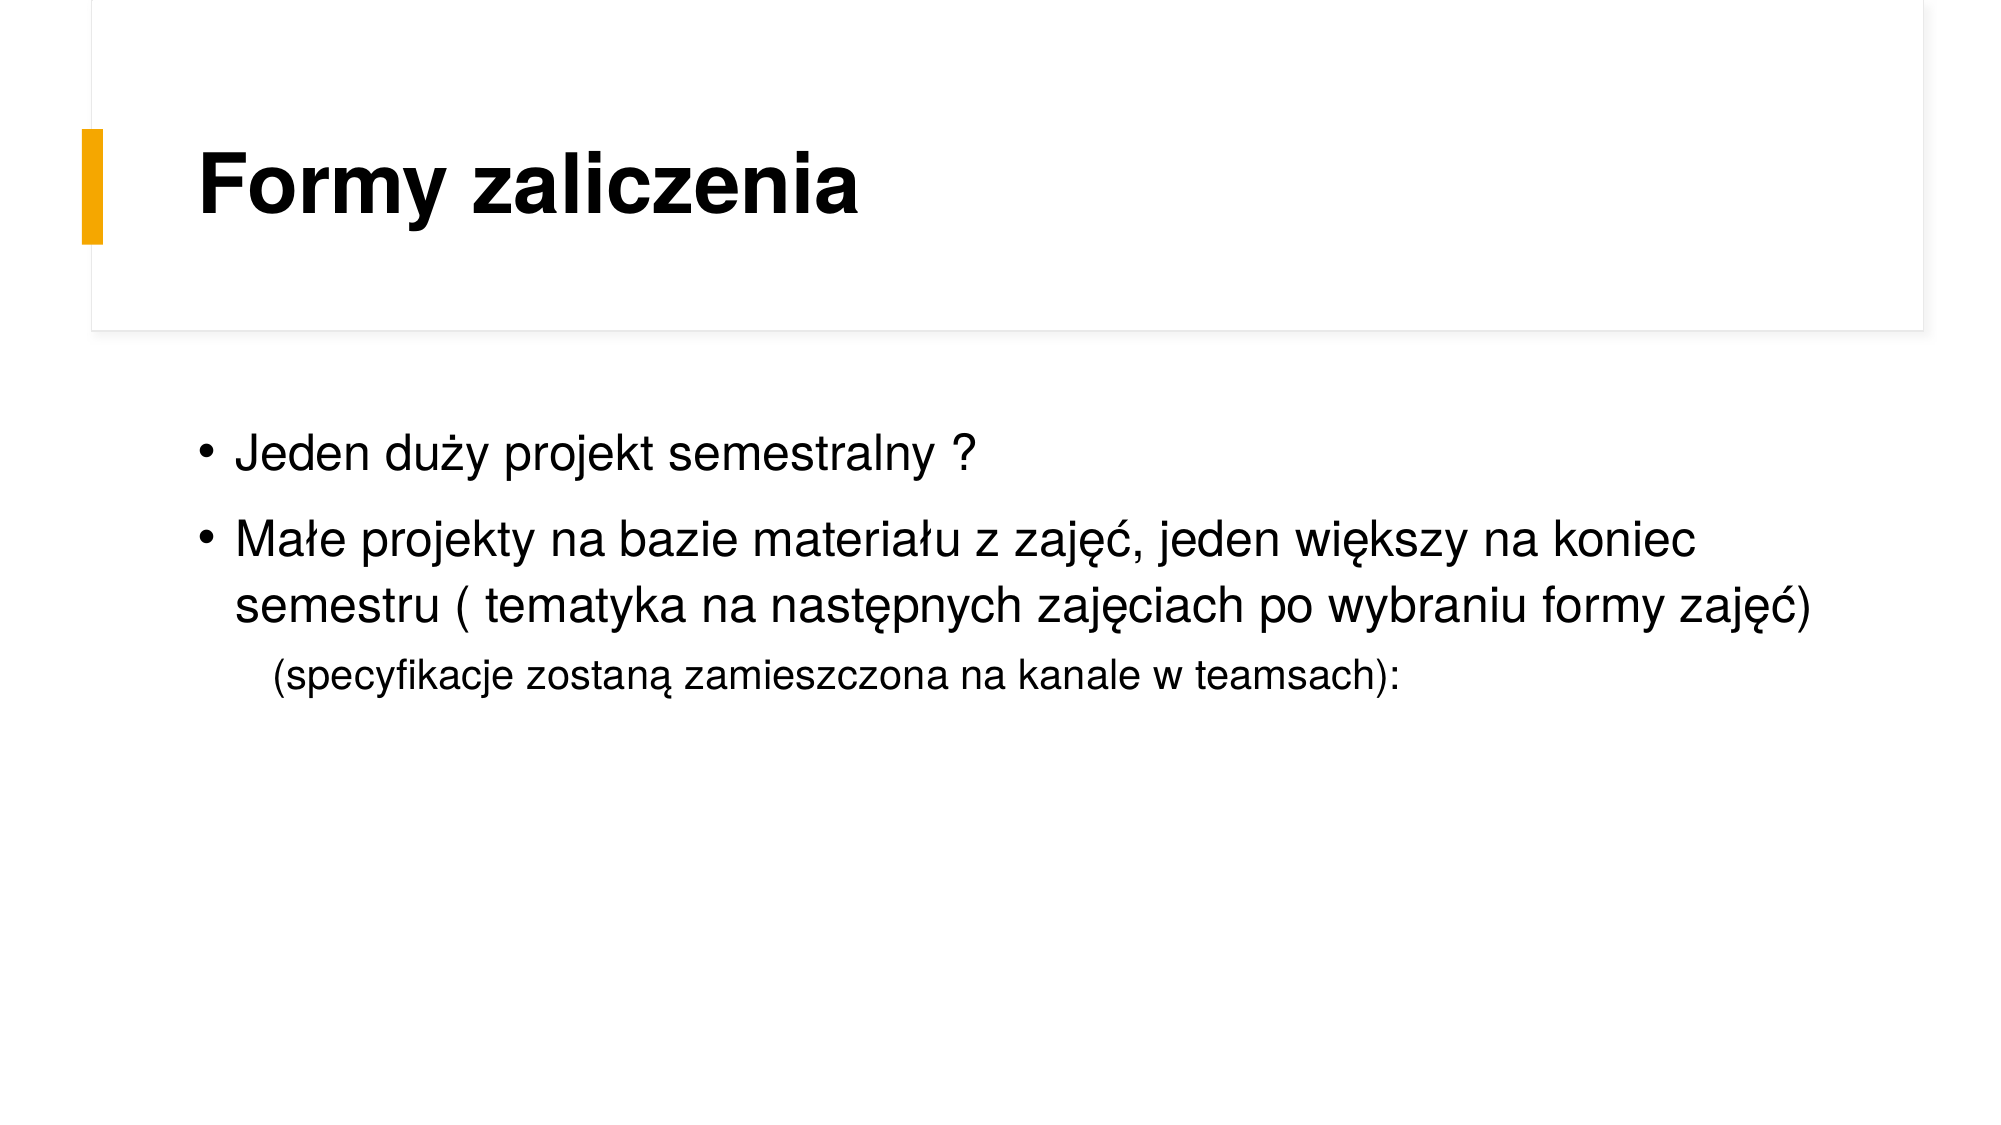

# Formy zaliczenia
Jeden duży projekt semestralny ?
Małe projekty na bazie materiału z zajęć, jeden większy na koniec semestru ( tematyka na następnych zajęciach po wybraniu formy zajęć)
(specyfikacje zostaną zamieszczona na kanale w teamsach):